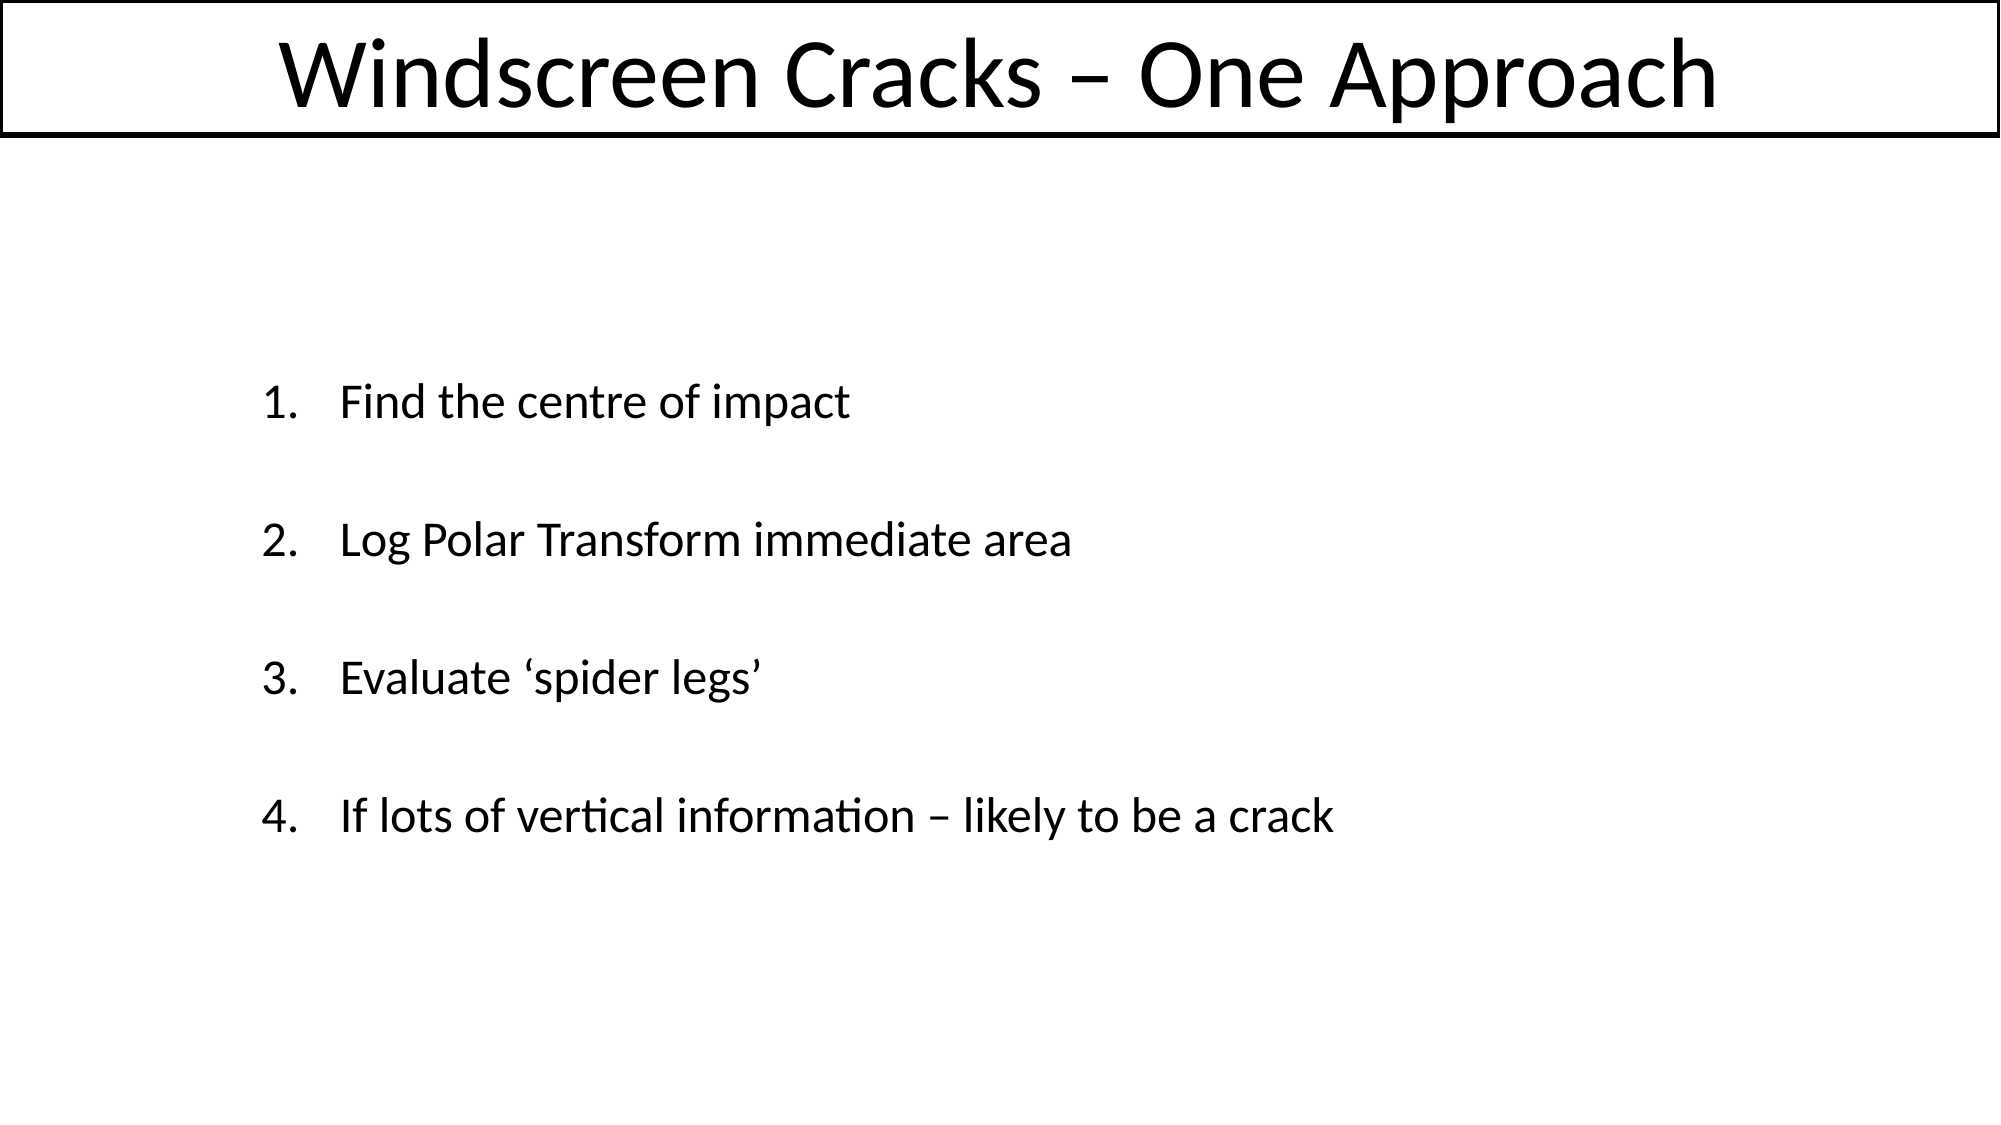

Windscreen Cracks – One Approach
Find the centre of impact
Log Polar Transform immediate area
Evaluate ‘spider legs’
If lots of vertical information – likely to be a crack